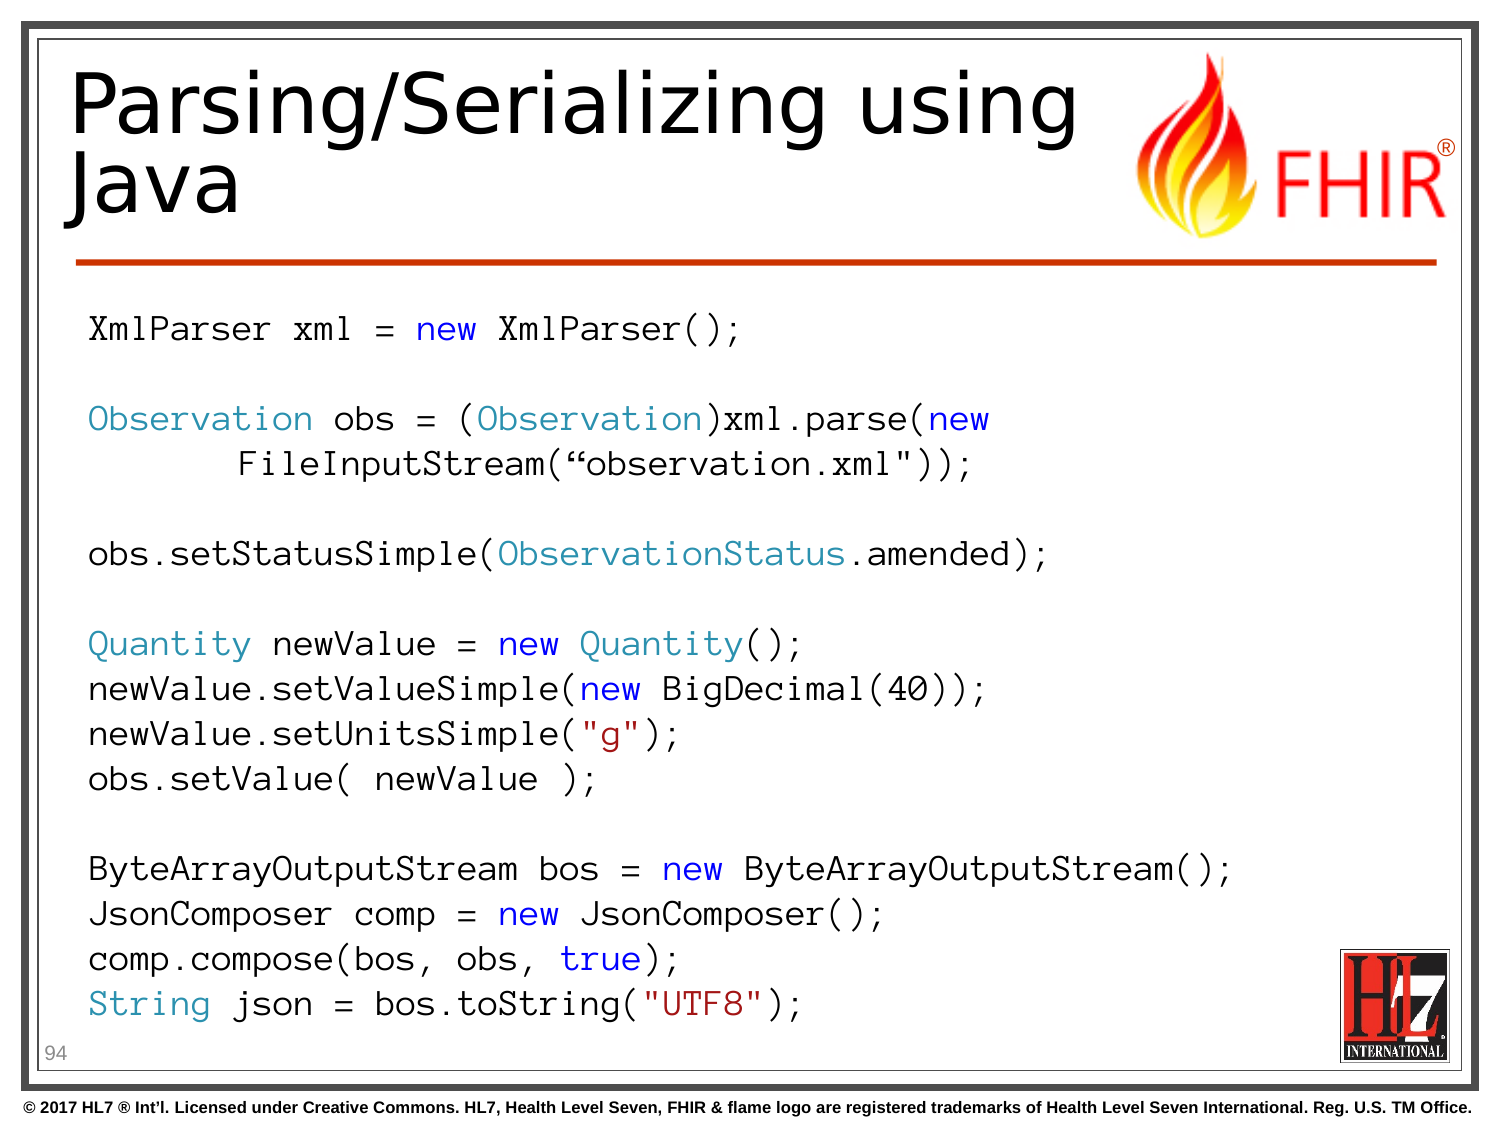

# Parsing/Serializing using Java
XmlParser xml = new XmlParser();

Observation obs = (Observation)xml.parse(new 			FileInputStream(“observation.xml"));

obs.setStatusSimple(ObservationStatus.amended);

Quantity newValue = new Quantity();
newValue.setValueSimple(new BigDecimal(40));   newValue.setUnitsSimple("g");
obs.setValue( newValue );

ByteArrayOutputStream bos = new ByteArrayOutputStream();
JsonComposer comp = new JsonComposer();
comp.compose(bos, obs, true);
String json = bos.toString("UTF8");
94